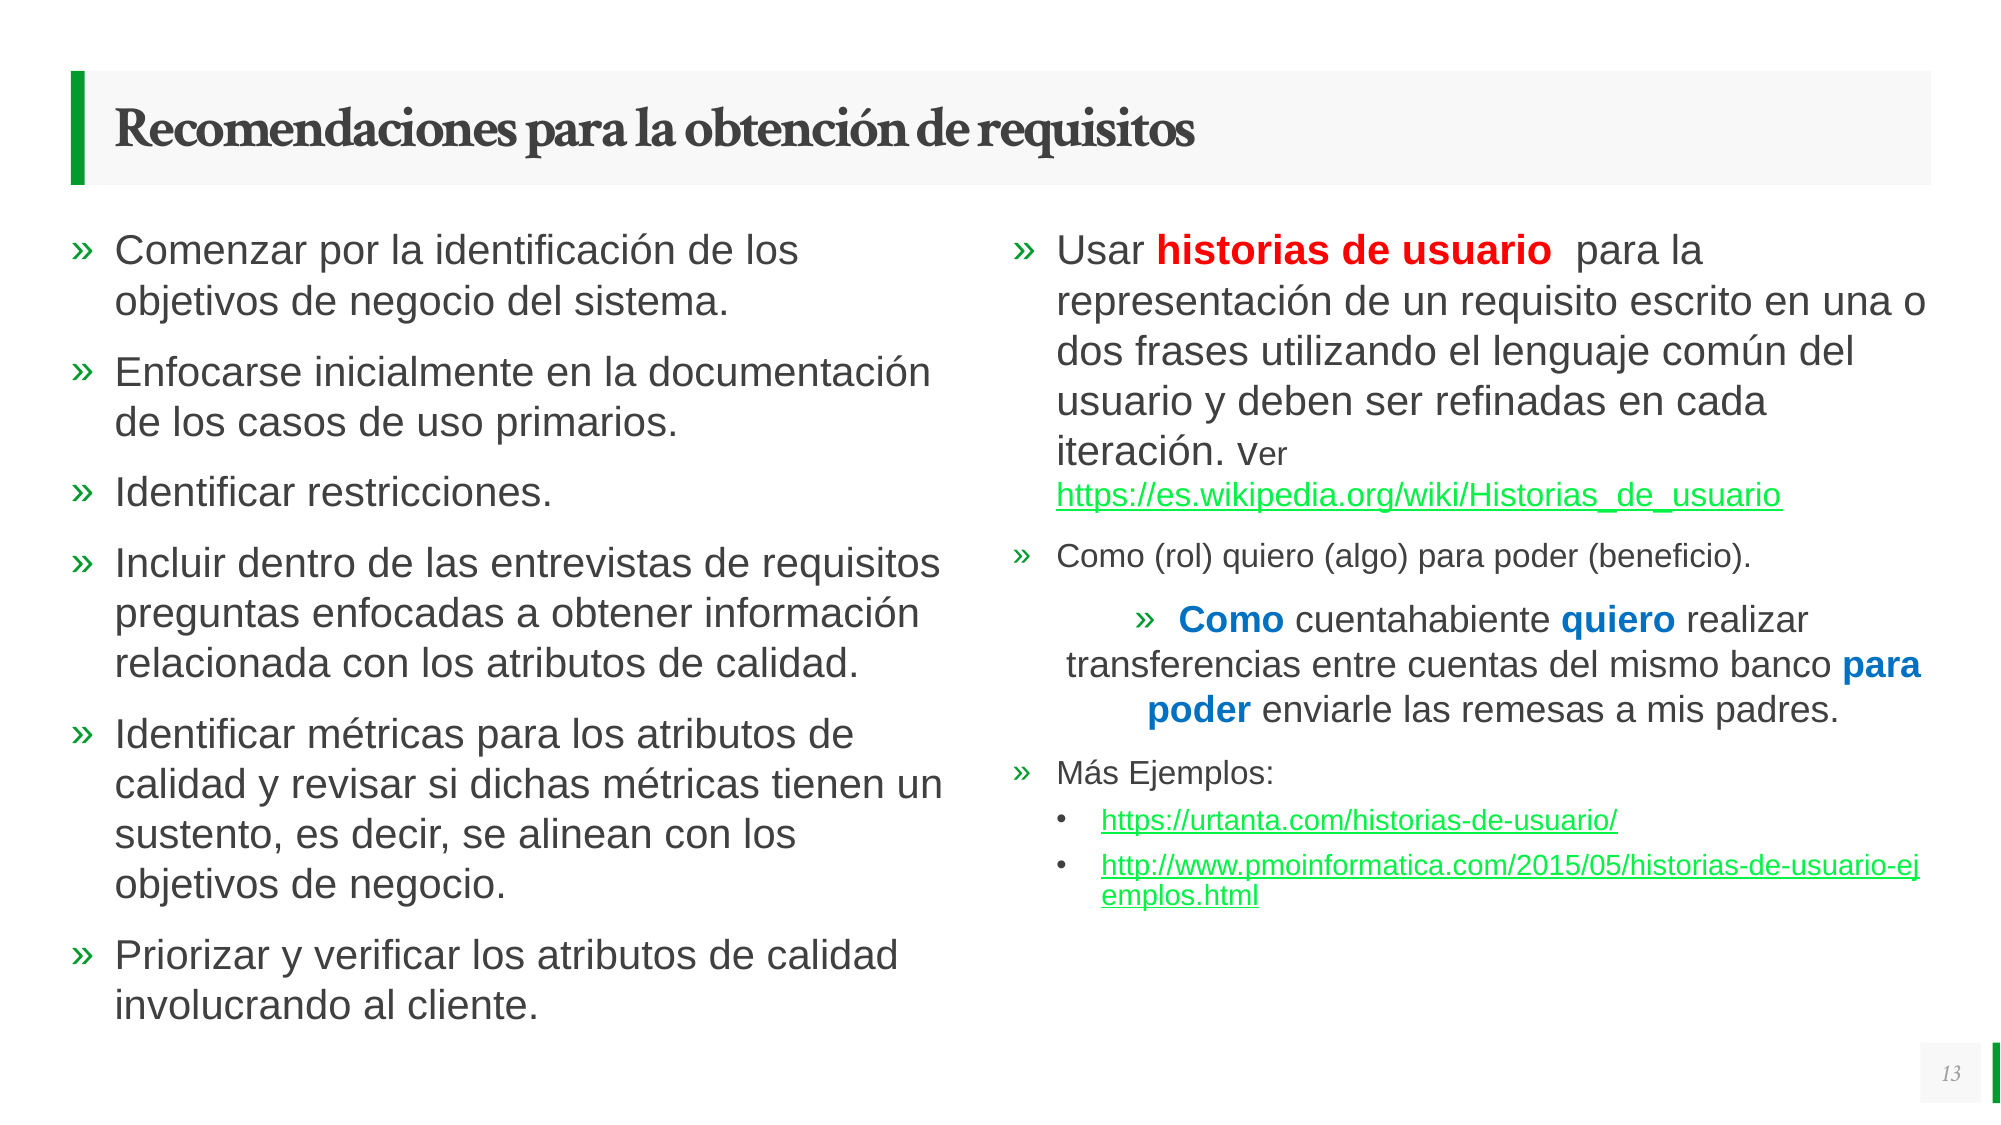

# Recomendaciones para la obtención de requisitos
Comenzar por la identificación de los objetivos de negocio del sistema.
Enfocarse inicialmente en la documentación de los casos de uso primarios.
Identificar restricciones.
Incluir dentro de las entrevistas de requisitos preguntas enfocadas a obtener información relacionada con los atributos de calidad.
Identificar métricas para los atributos de calidad y revisar si dichas métricas tienen un sustento, es decir, se alinean con los objetivos de negocio.
Priorizar y verificar los atributos de calidad involucrando al cliente.

Usar historias de usuario  para la  representación de un requisito escrito en una o dos frases utilizando el lenguaje común del usuario y deben ser refinadas en cada iteración. ver https://es.wikipedia.org/wiki/Historias_de_usuario
Como (rol) quiero (algo) para poder (beneficio).
Como cuentahabiente quiero realizar transferencias entre cuentas del mismo banco para poder enviarle las remesas a mis padres.
Más Ejemplos:
https://urtanta.com/historias-de-usuario/
http://www.pmoinformatica.com/2015/05/historias-de-usuario-ejemplos.html
13